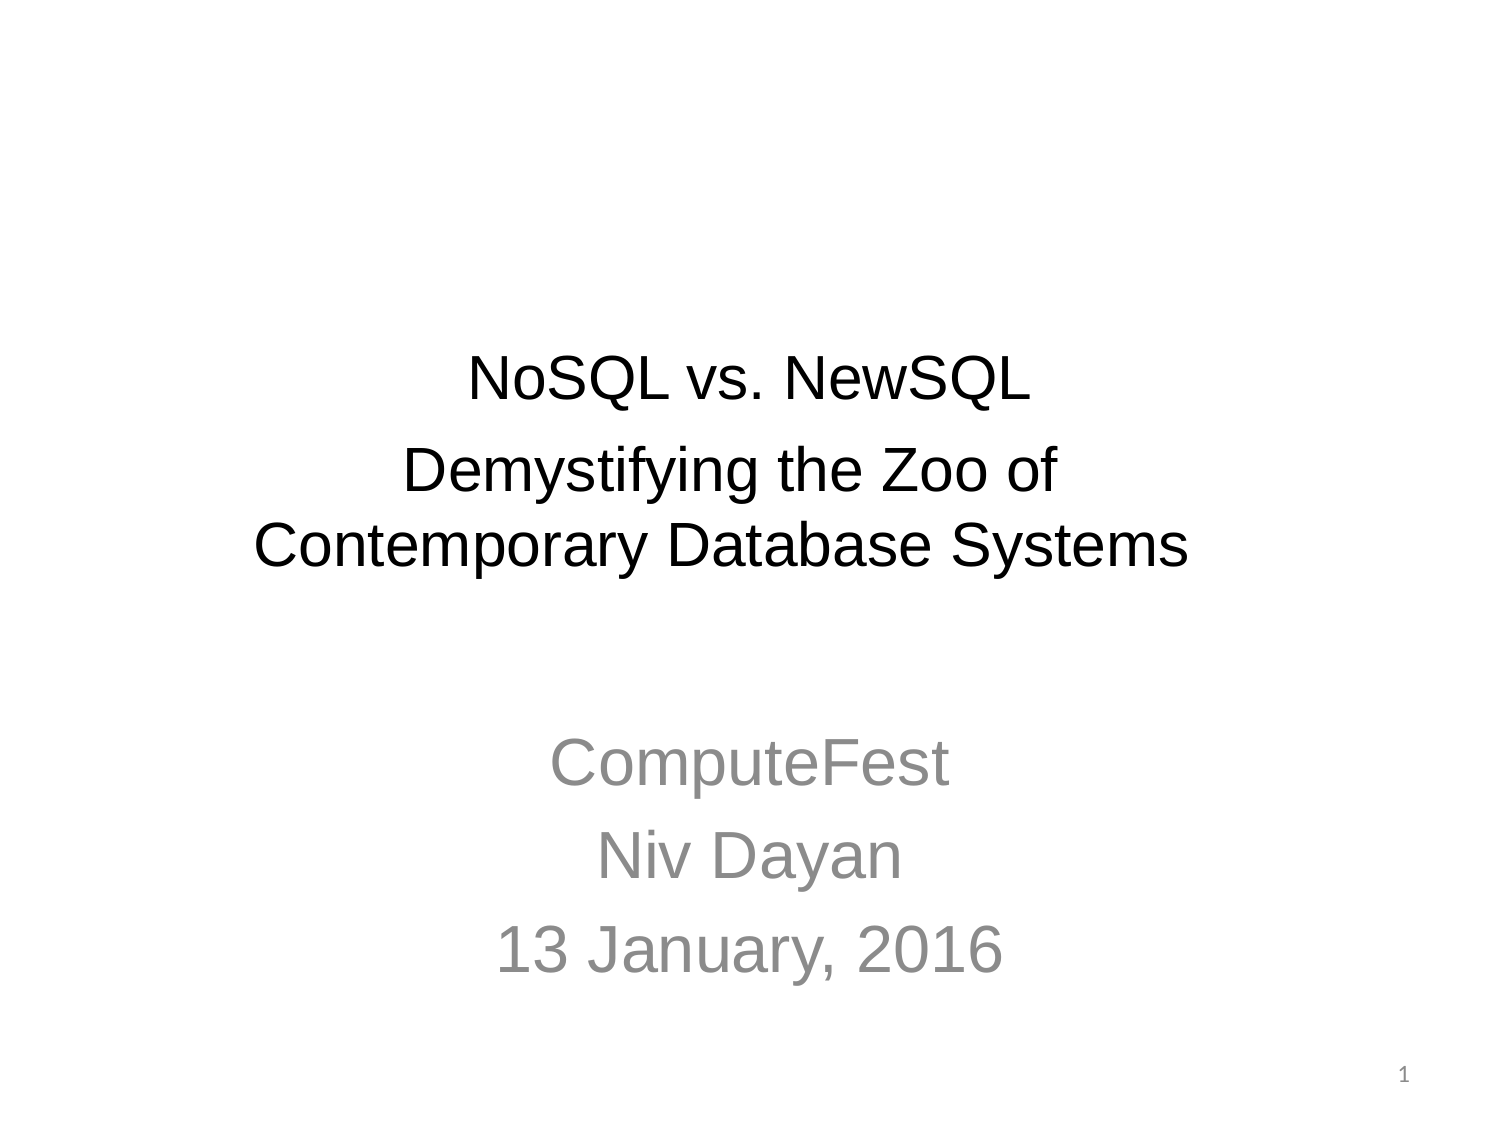

# NoSQL vs. NewSQL
Demystifying the Zoo of Contemporary Database Systems
ComputeFest
Niv Dayan
13 January, 2016
1